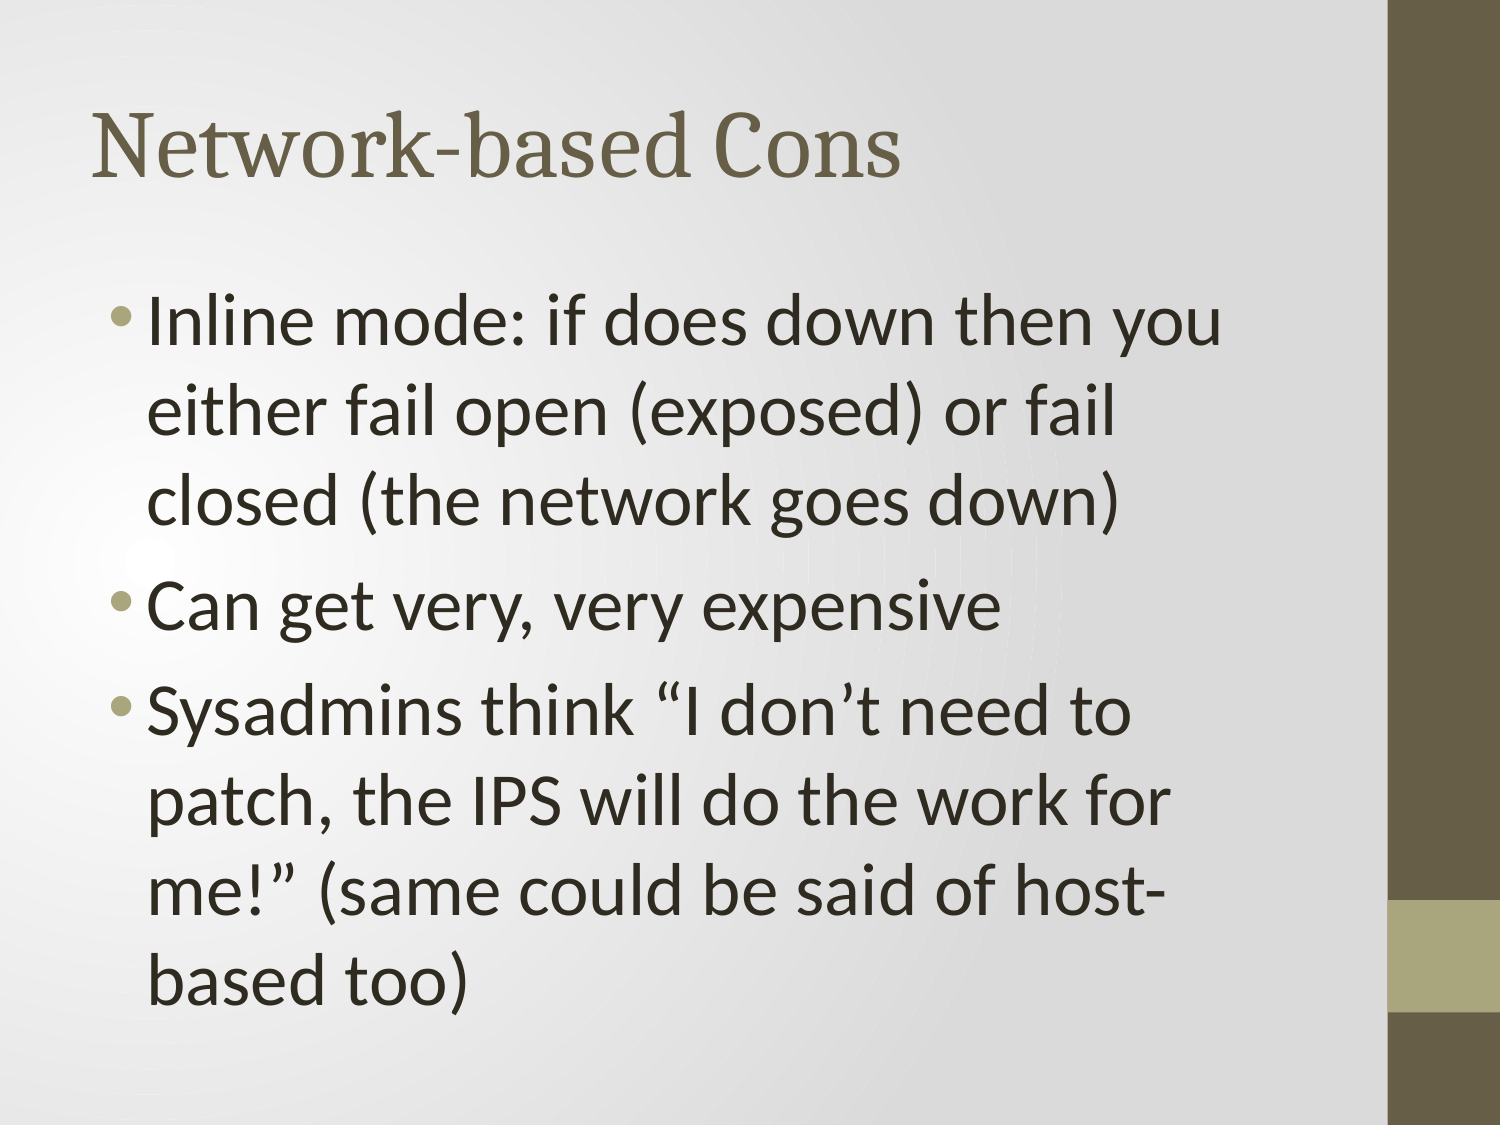

# Network-based Cons
Inline mode: if does down then you either fail open (exposed) or fail closed (the network goes down)
Can get very, very expensive
Sysadmins think “I don’t need to patch, the IPS will do the work for me!” (same could be said of host-based too)